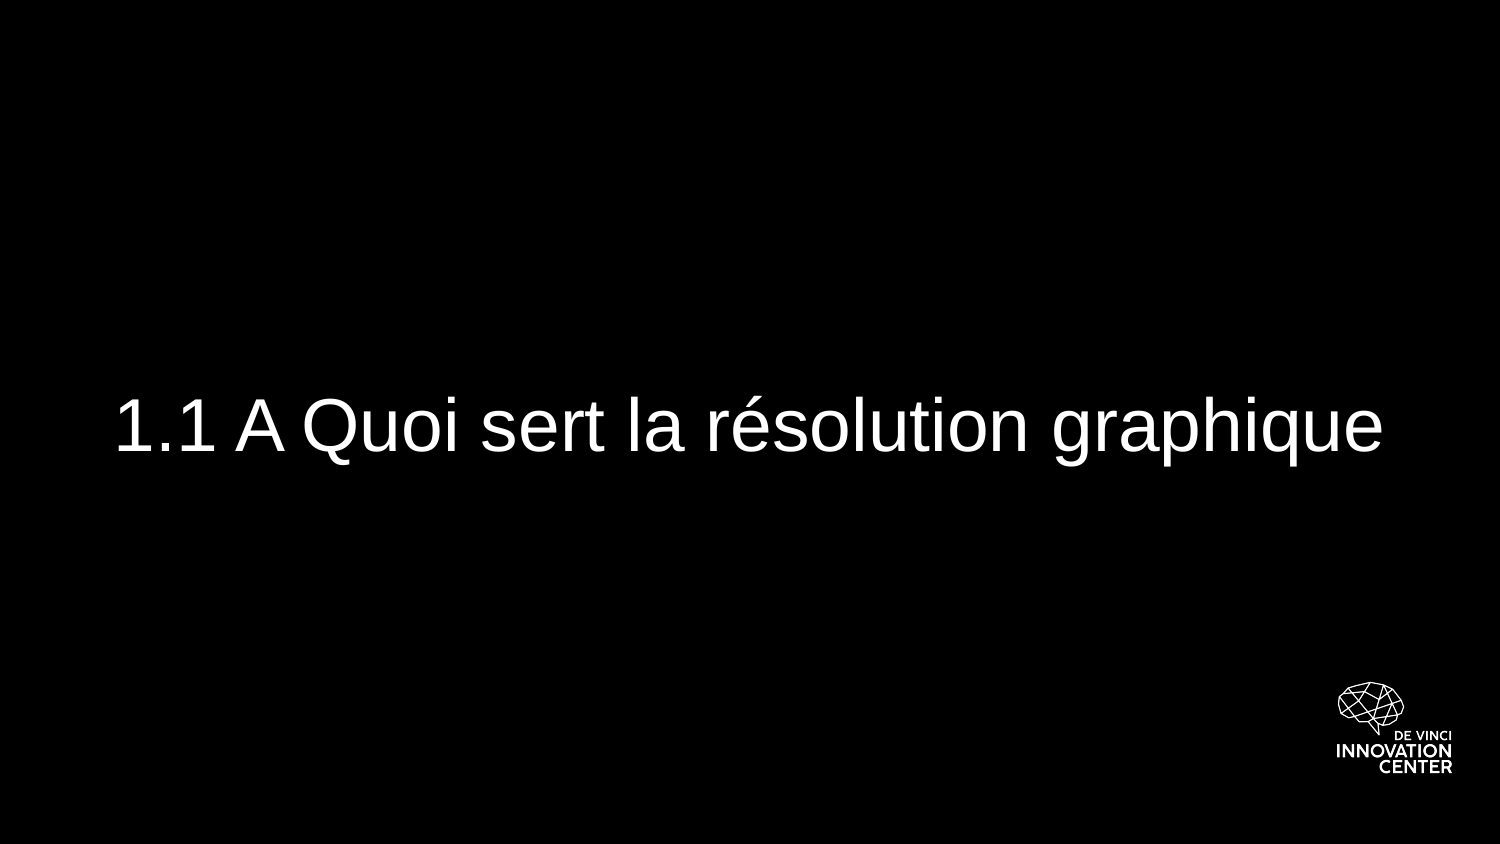

# 1.1 A Quoi sert la résolution graphique